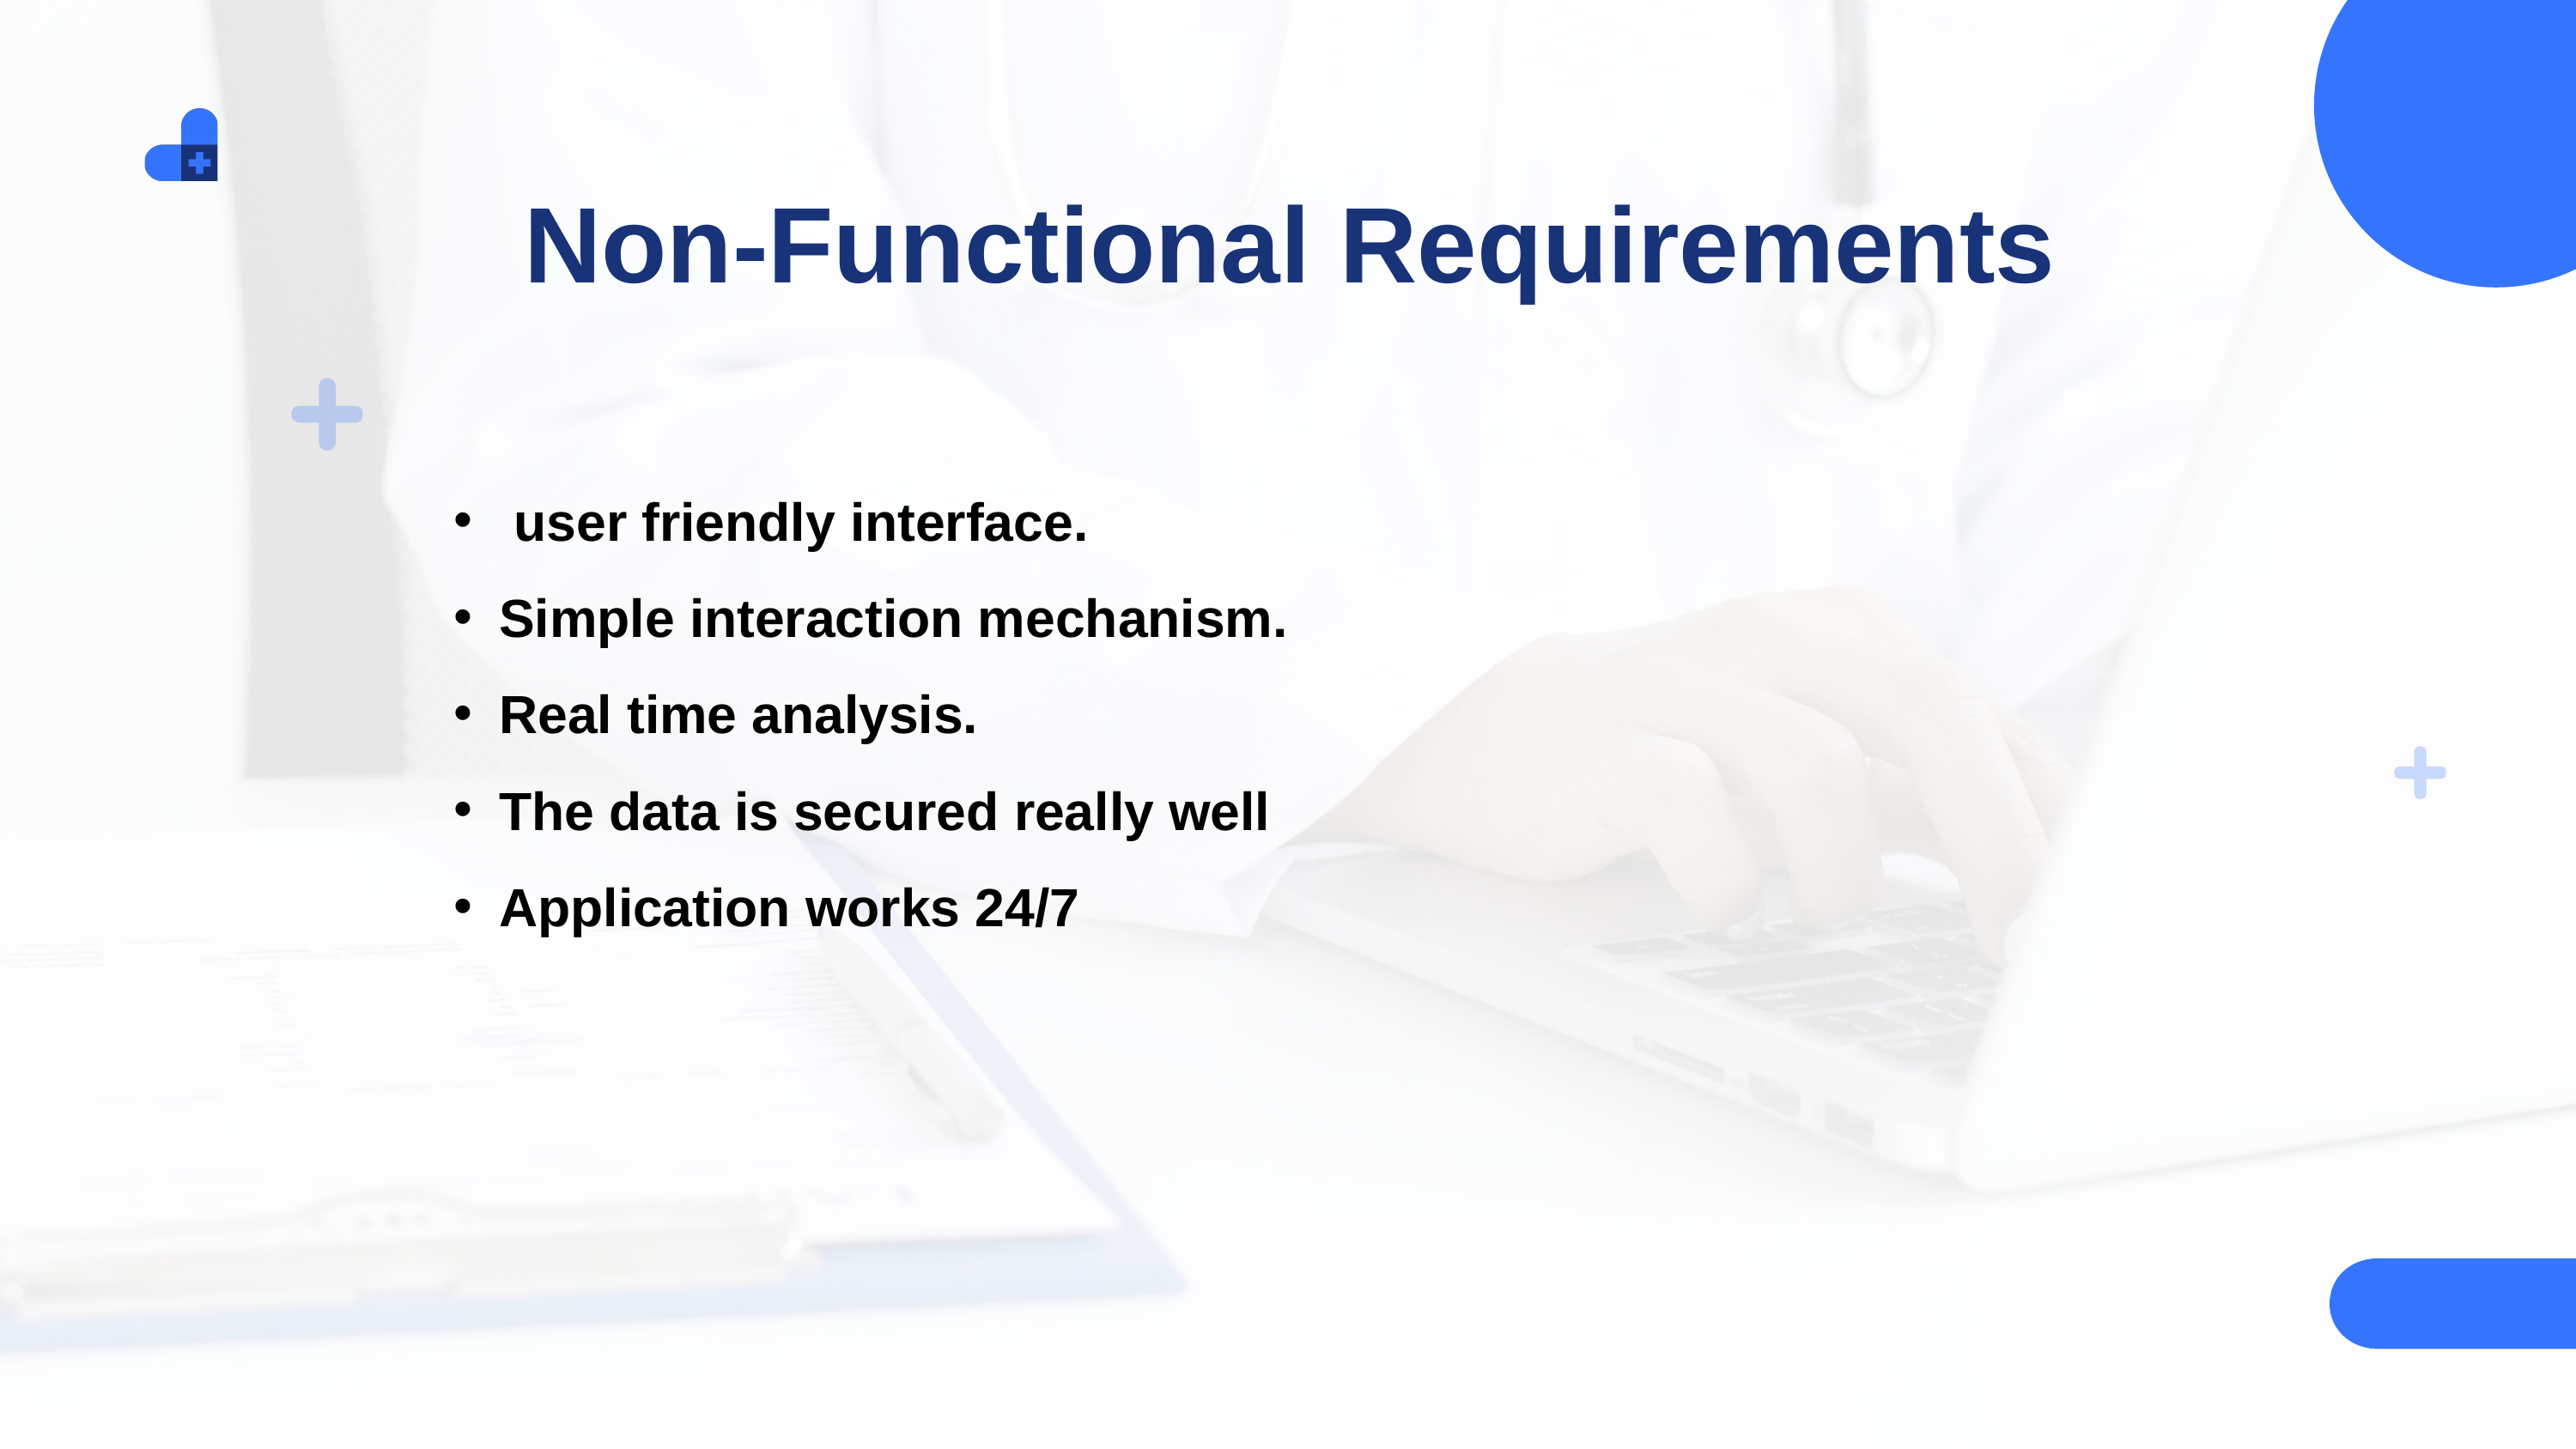

Non-Functional Requirements

 user friendly interface.
Simple interaction mechanism.
Real time analysis.
The data is secured really well
Application works 24/7